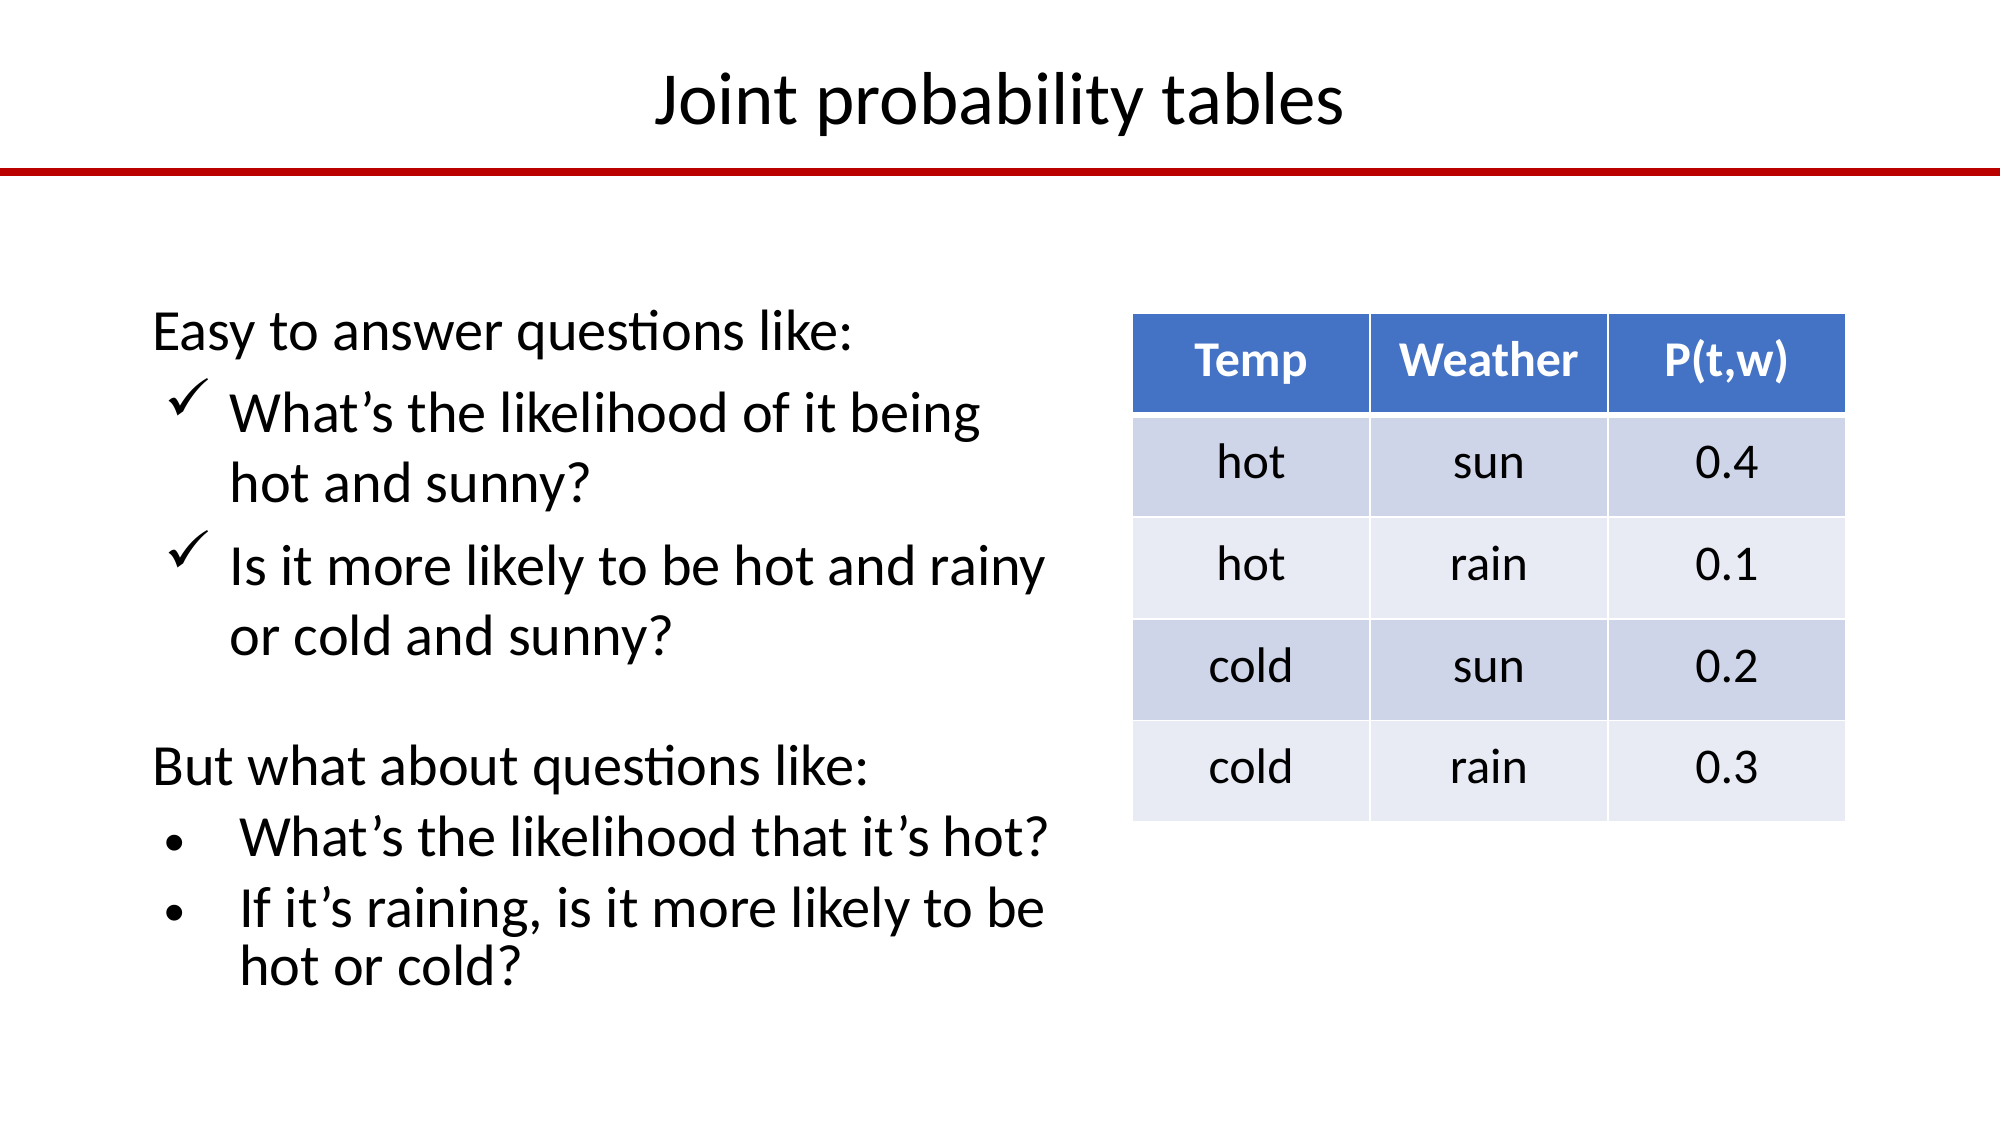

# Joint probability tables
Easy to answer questions like:
What’s the likelihood of it being hot and sunny?
Is it more likely to be hot and rainy or cold and sunny?
| Temp | Weather | P(t,w) |
| --- | --- | --- |
| hot | sun | 0.4 |
| hot | rain | 0.1 |
| cold | sun | 0.2 |
| cold | rain | 0.3 |
But what about questions like:
What’s the likelihood that it’s hot?
If it’s raining, is it more likely to be hot or cold?